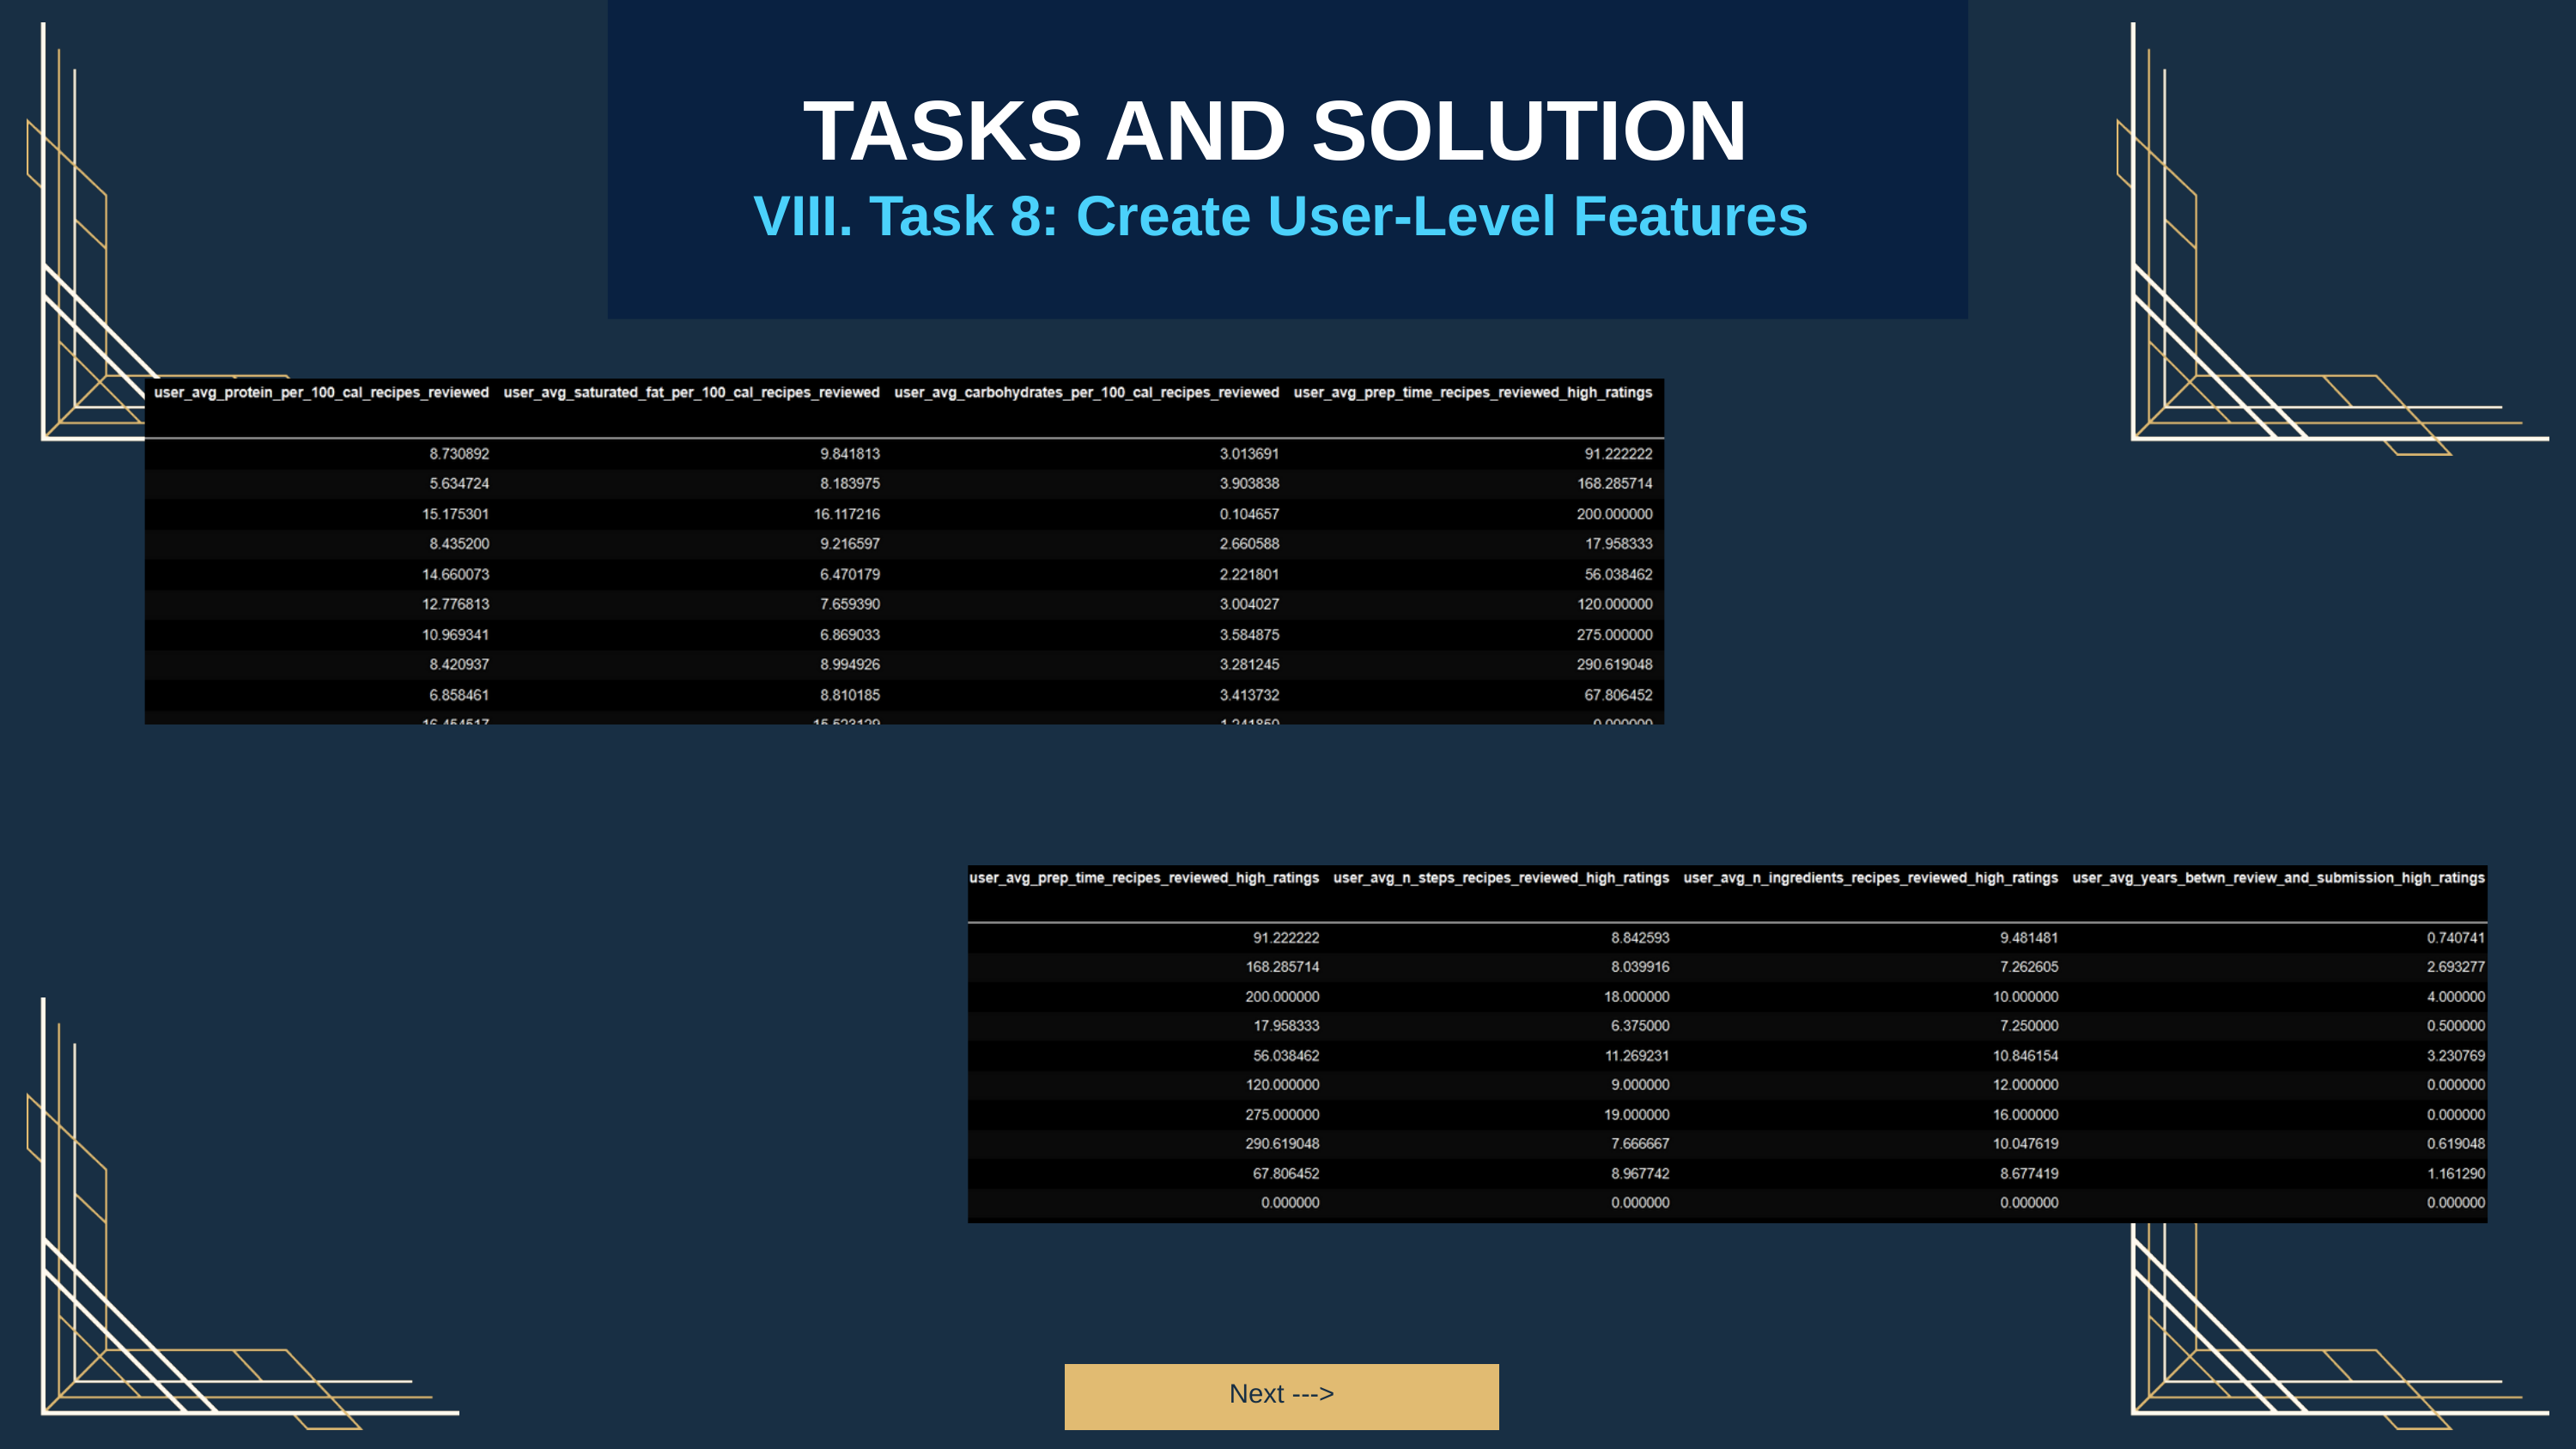

TASKS AND SOLUTION
VIII. Task 8: Create User-Level Features

Next --->